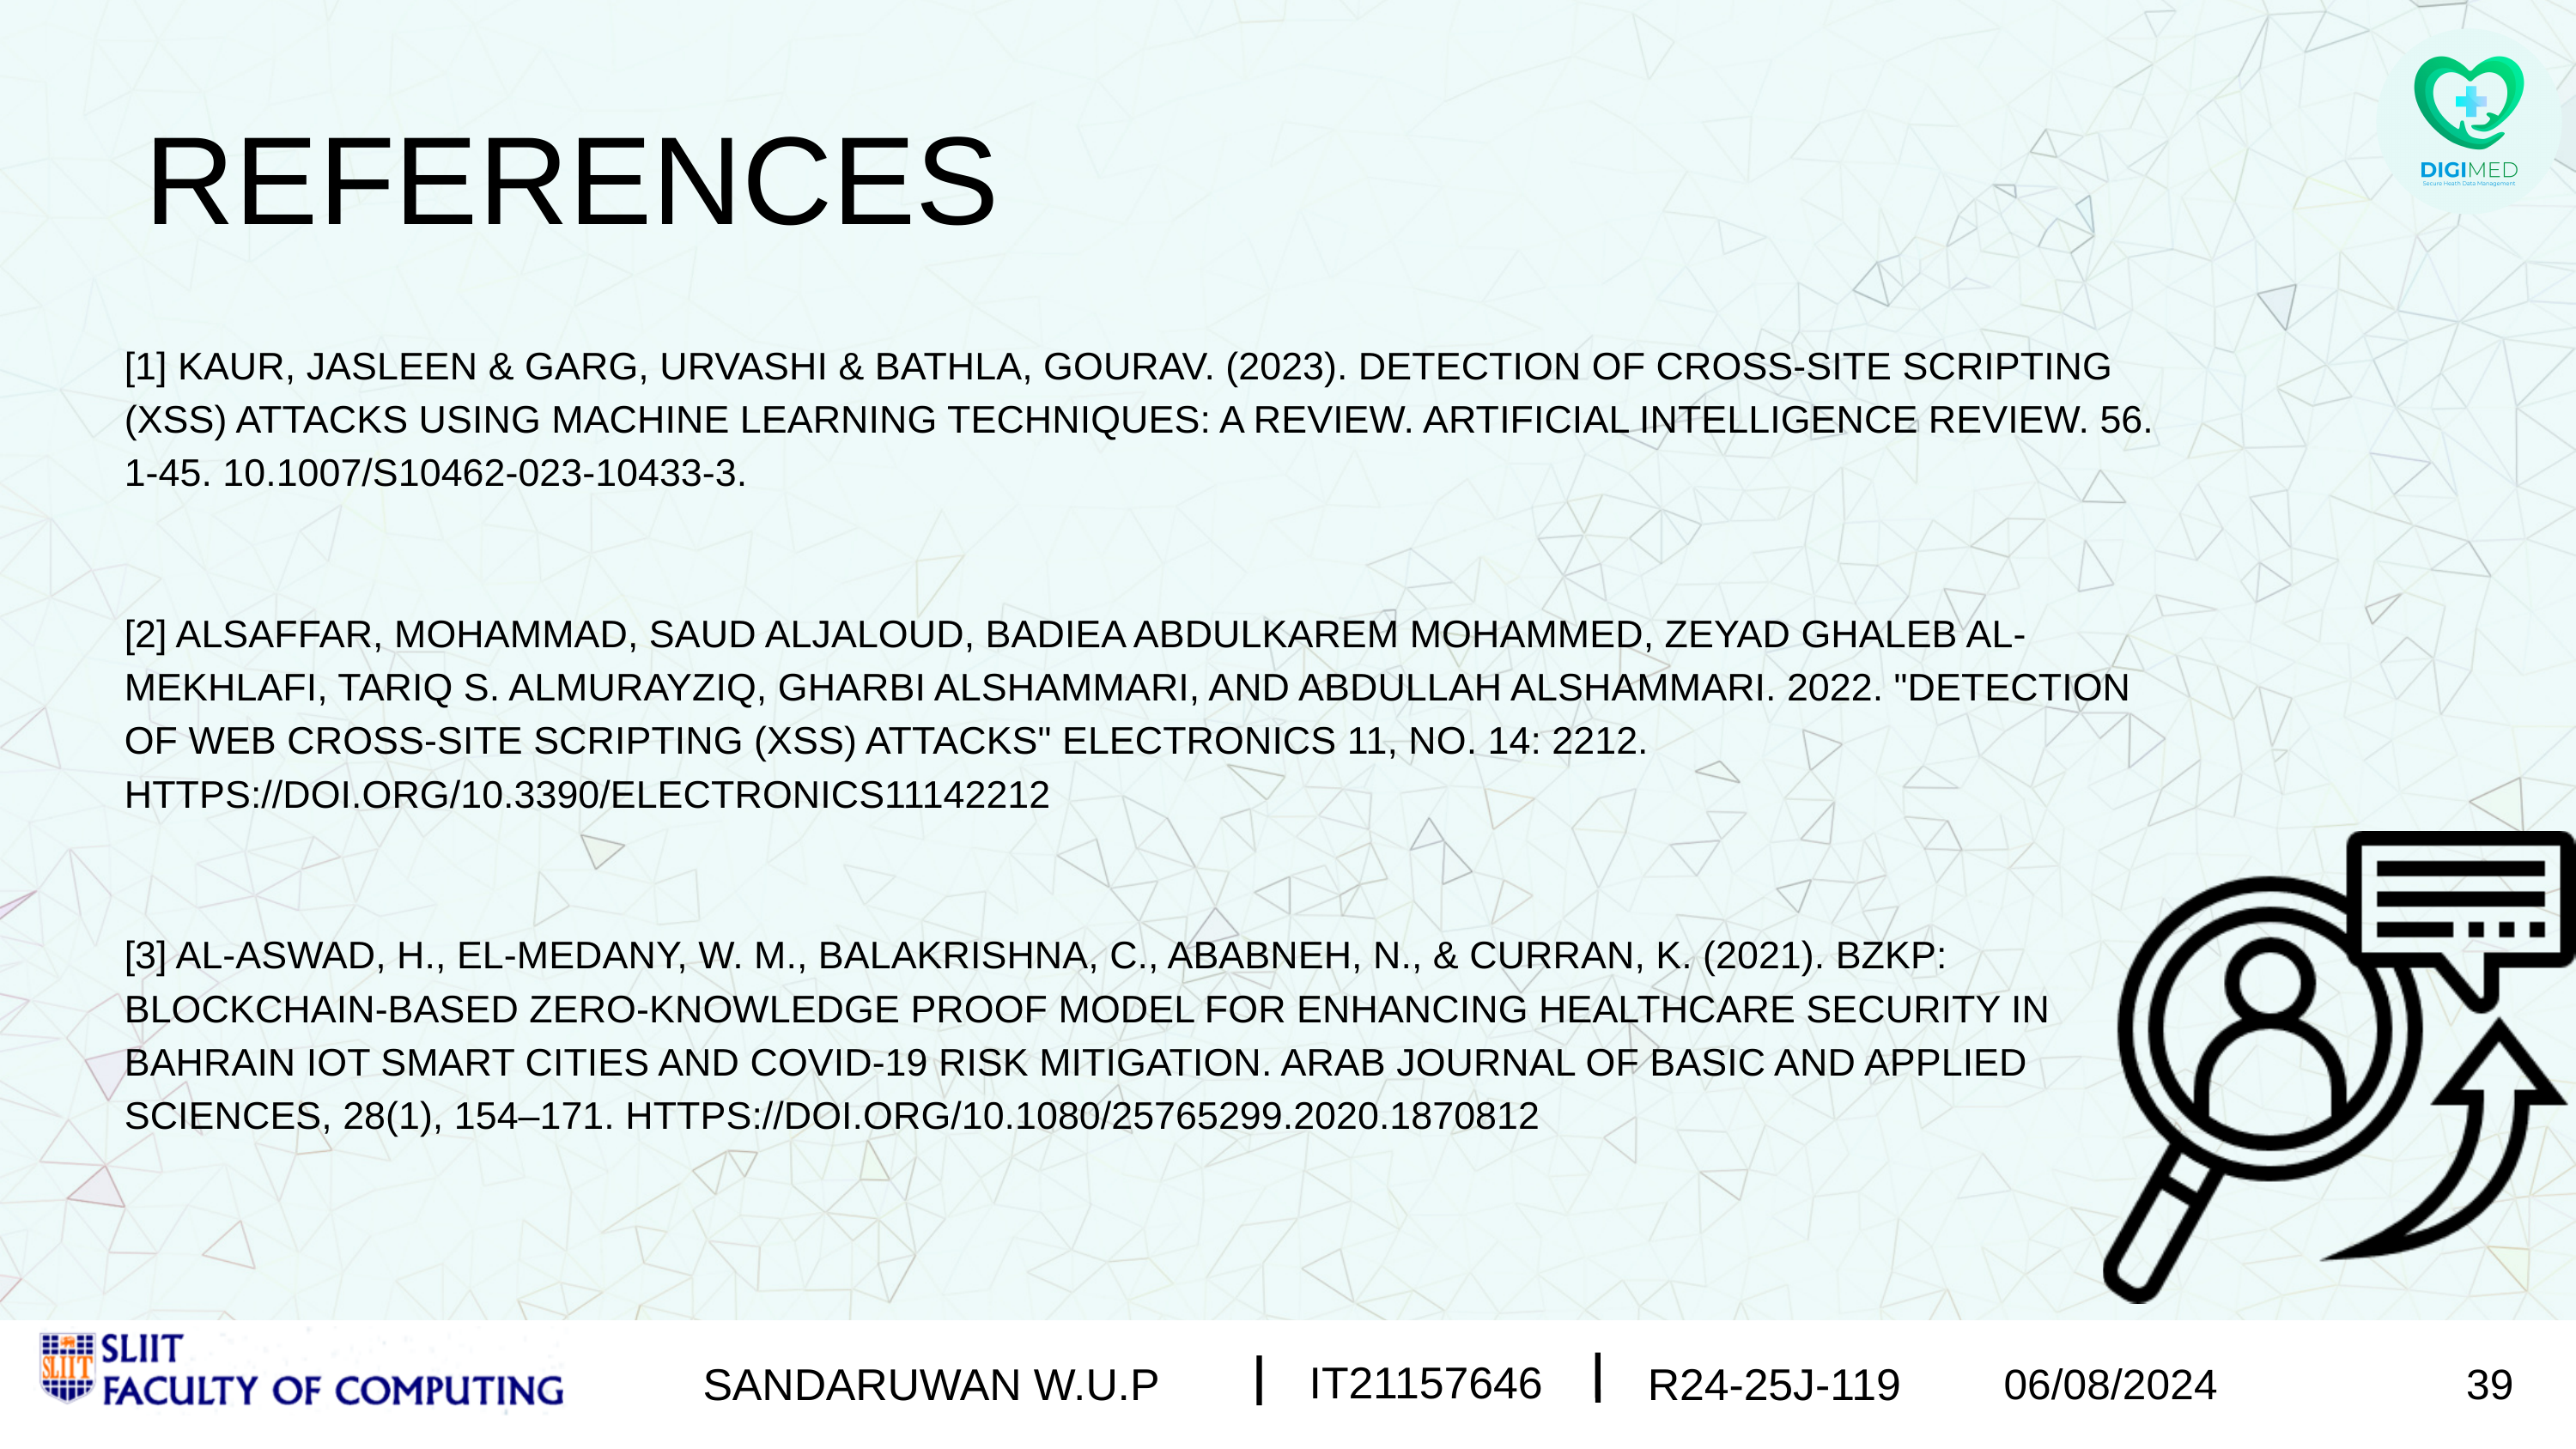

REFERENCES
[1] KAUR, JASLEEN & GARG, URVASHI & BATHLA, GOURAV. (2023). DETECTION OF CROSS-SITE SCRIPTING (XSS) ATTACKS USING MACHINE LEARNING TECHNIQUES: A REVIEW. ARTIFICIAL INTELLIGENCE REVIEW. 56. 1-45. 10.1007/S10462-023-10433-3.

[2] ALSAFFAR, MOHAMMAD, SAUD ALJALOUD, BADIEA ABDULKAREM MOHAMMED, ZEYAD GHALEB AL-MEKHLAFI, TARIQ S. ALMURAYZIQ, GHARBI ALSHAMMARI, AND ABDULLAH ALSHAMMARI. 2022. "DETECTION OF WEB CROSS-SITE SCRIPTING (XSS) ATTACKS" ELECTRONICS 11, NO. 14: 2212. HTTPS://DOI.ORG/10.3390/ELECTRONICS11142212

[3] AL-ASWAD, H., EL-MEDANY, W. M., BALAKRISHNA, C., ABABNEH, N., & CURRAN, K. (2021). BZKP: BLOCKCHAIN-BASED ZERO-KNOWLEDGE PROOF MODEL FOR ENHANCING HEALTHCARE SECURITY IN BAHRAIN IOT SMART CITIES AND COVID-19 RISK MITIGATION. ARAB JOURNAL OF BASIC AND APPLIED SCIENCES, 28(1), 154–171. HTTPS://DOI.ORG/10.1080/25765299.2020.1870812

IT21015526
KUMARASIRI M.A.K.P
R24-004

IT21015526
IT21171260
LANSAKARA L.H.M.J.C.
KUMARASIRI M.A.K.P
R24-004
R24-25J-119
02/21/2024
05/08/2024
11
18

IT21352812
IT21182464
IT21157646
PATHIRAJA P.M.C.H.
ARACHCHI R.P.N
SANDARUWAN W.U.P
R24-25J-119
R24-25J-119
R24-25J-119
05/08/2024
05/08/2024
06/08/2024
40
40
39

02/21/2024
18